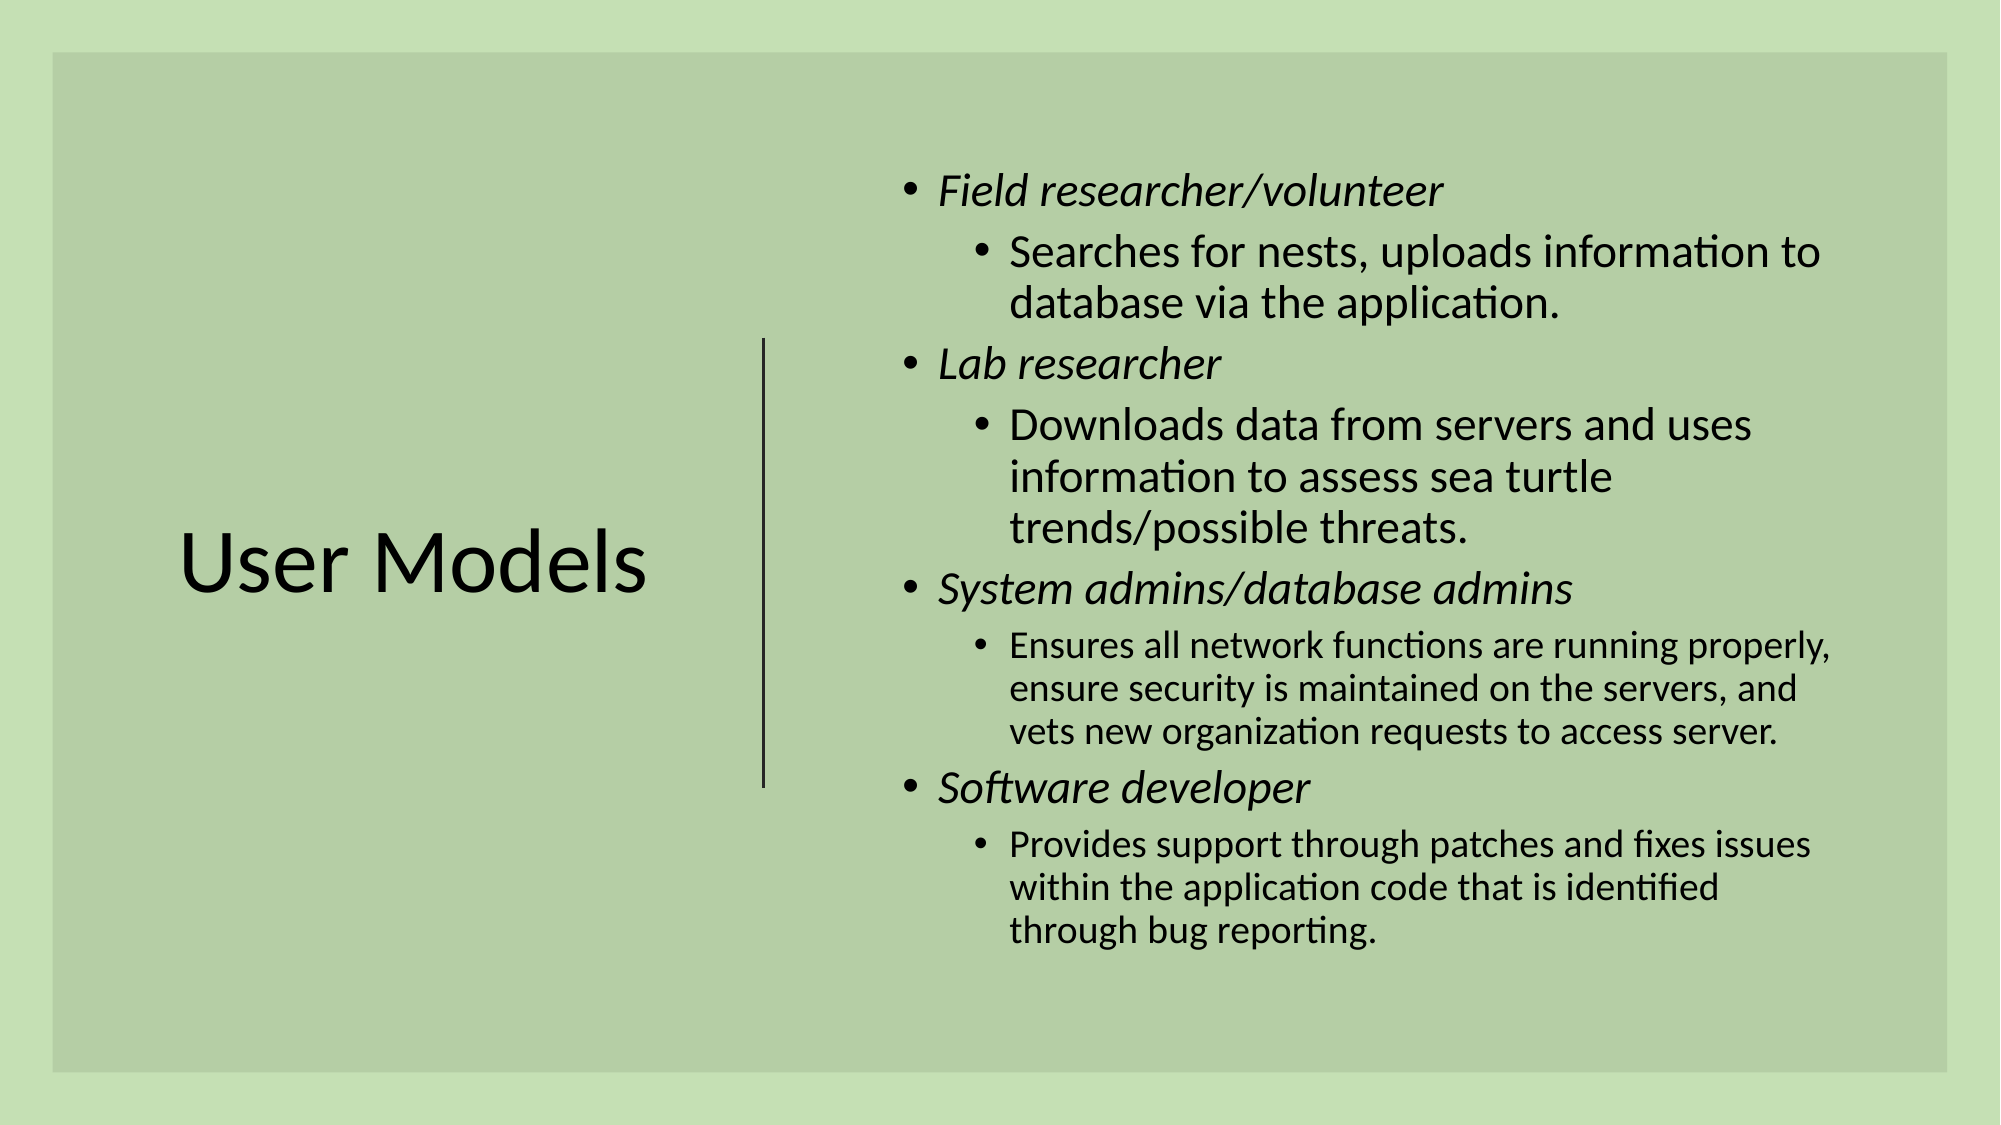

# User Models
Field researcher/volunteer
Searches for nests, uploads information to database via the application.
Lab researcher
Downloads data from servers and uses information to assess sea turtle trends/possible threats.
System admins/database admins
Ensures all network functions are running properly, ensure security is maintained on the servers, and vets new organization requests to access server.
Software developer
Provides support through patches and fixes issues within the application code that is identified through bug reporting.